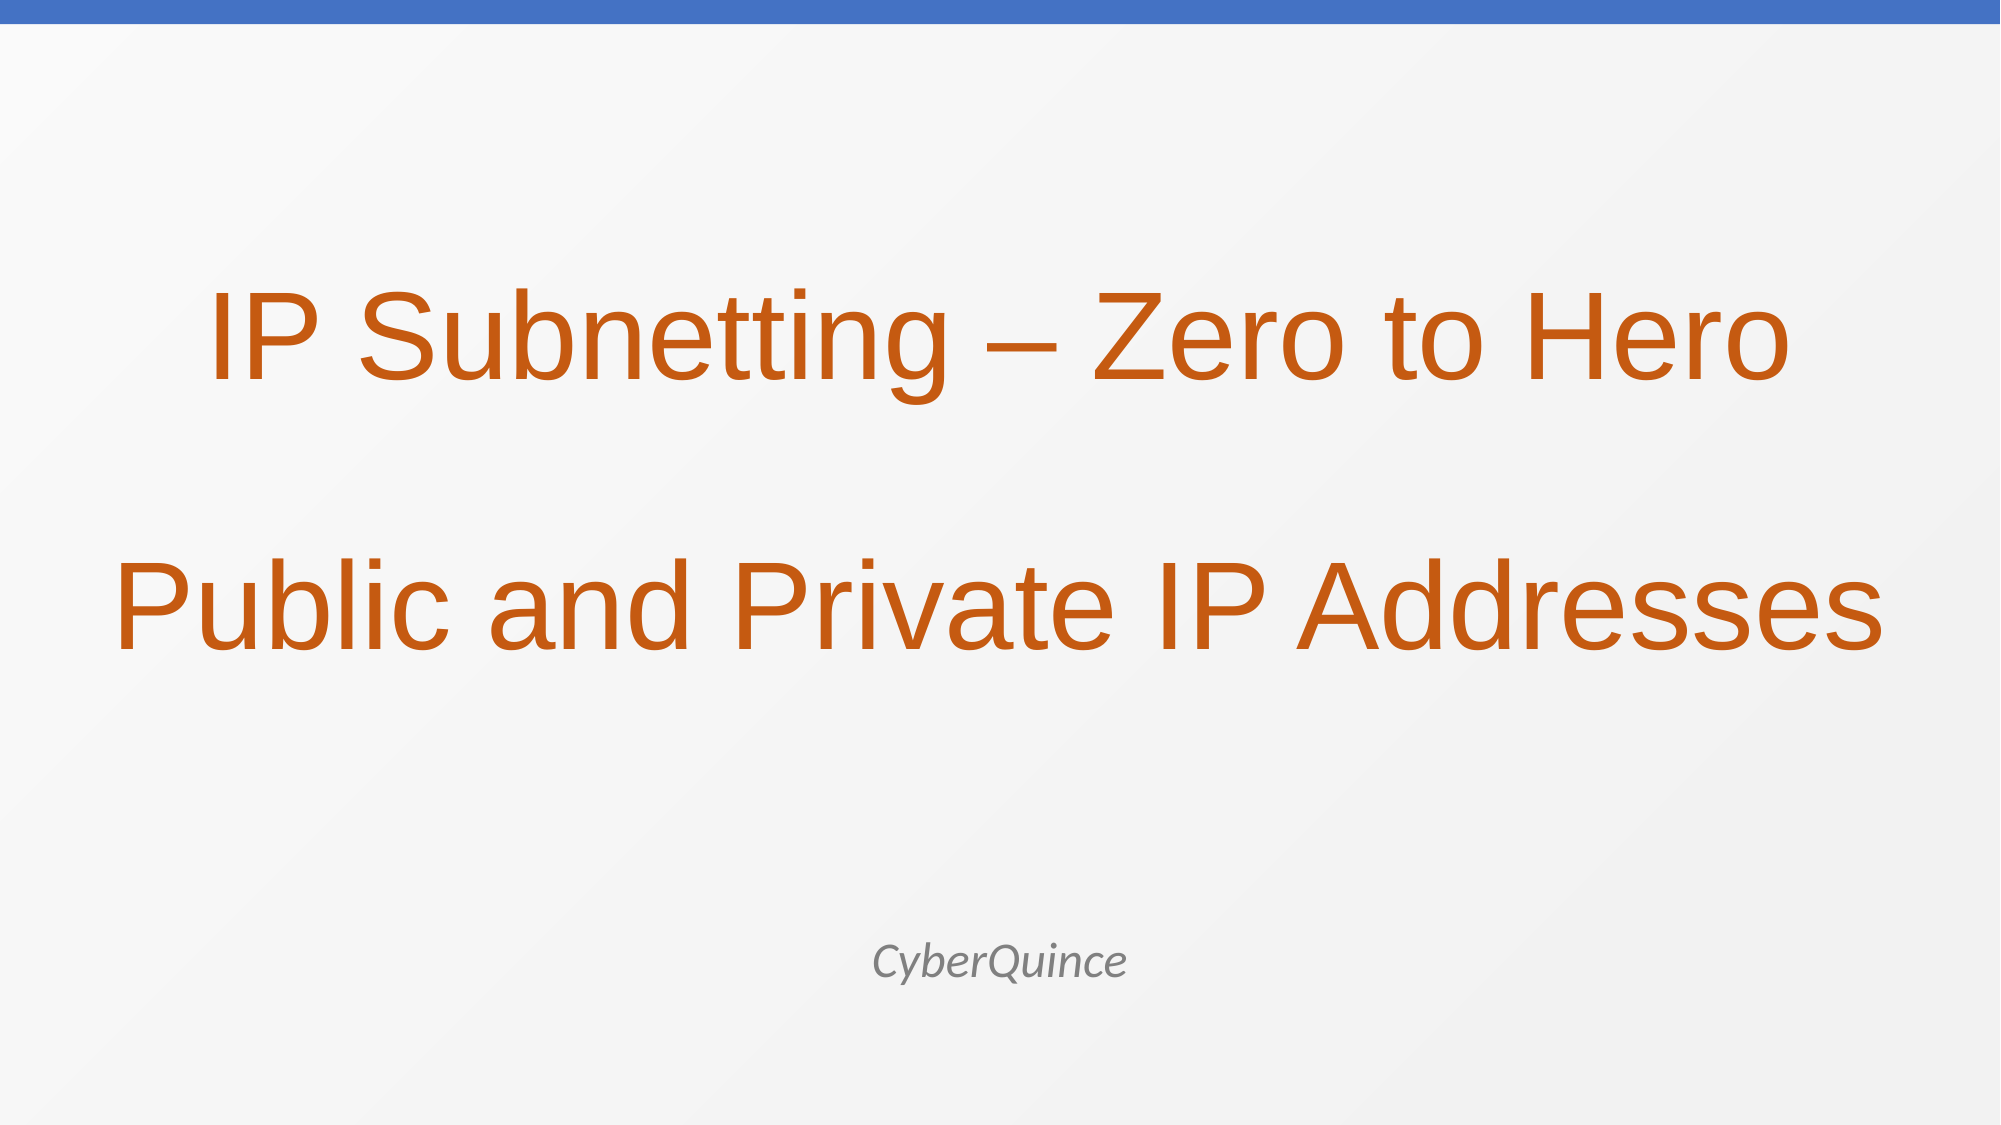

# IP Subnetting – Zero to Hero Public and Private IP Addresses

CyberQuince